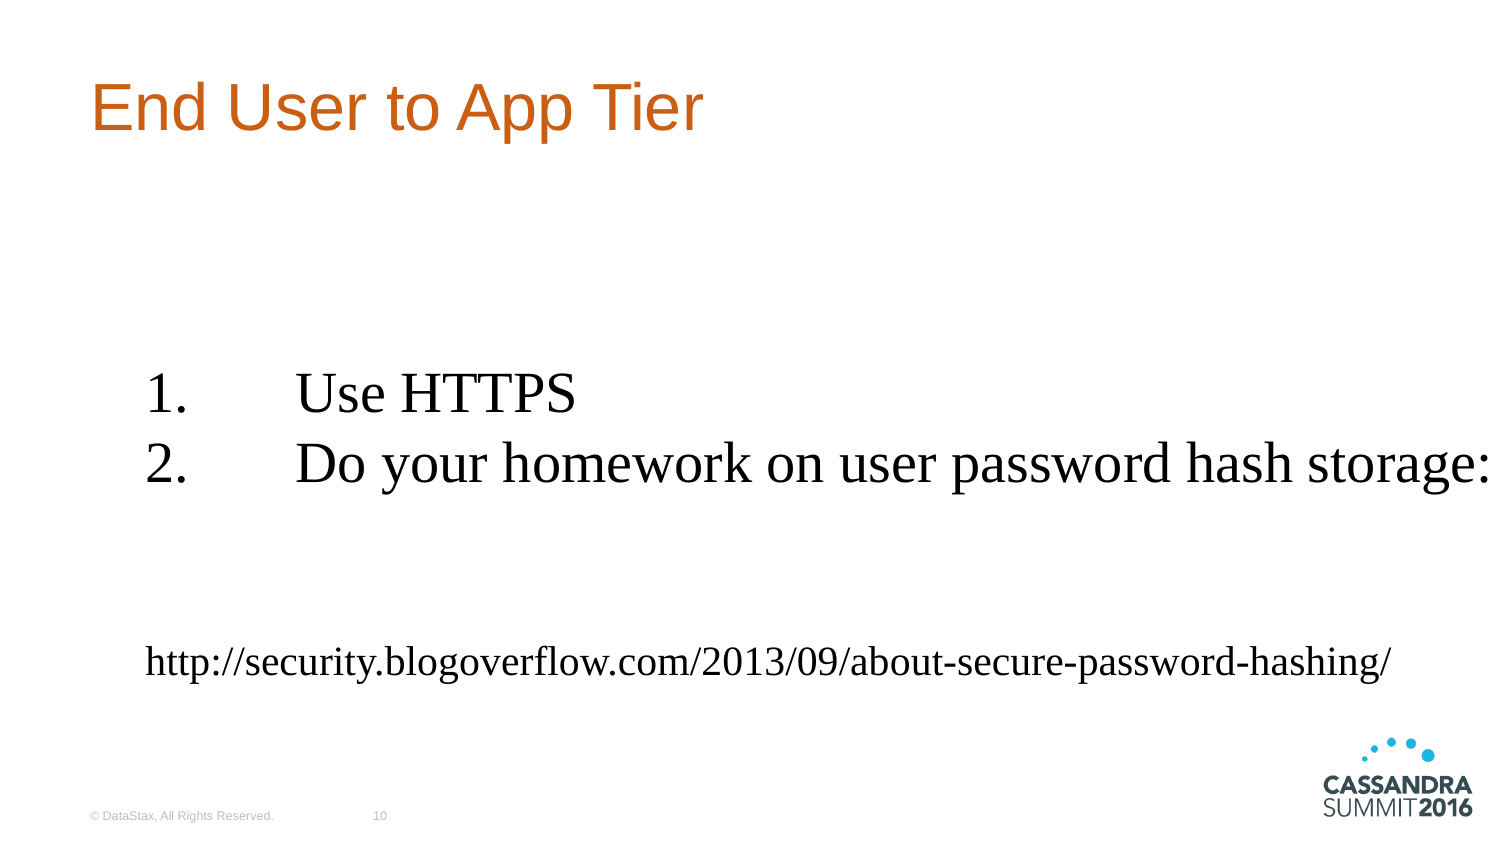

# End User to App Tier
Use HTTPS
Do your homework on user password hash storage:

http://security.blogoverflow.com/2013/09/about-secure-password-hashing/
© DataStax, All Rights Reserved.
10